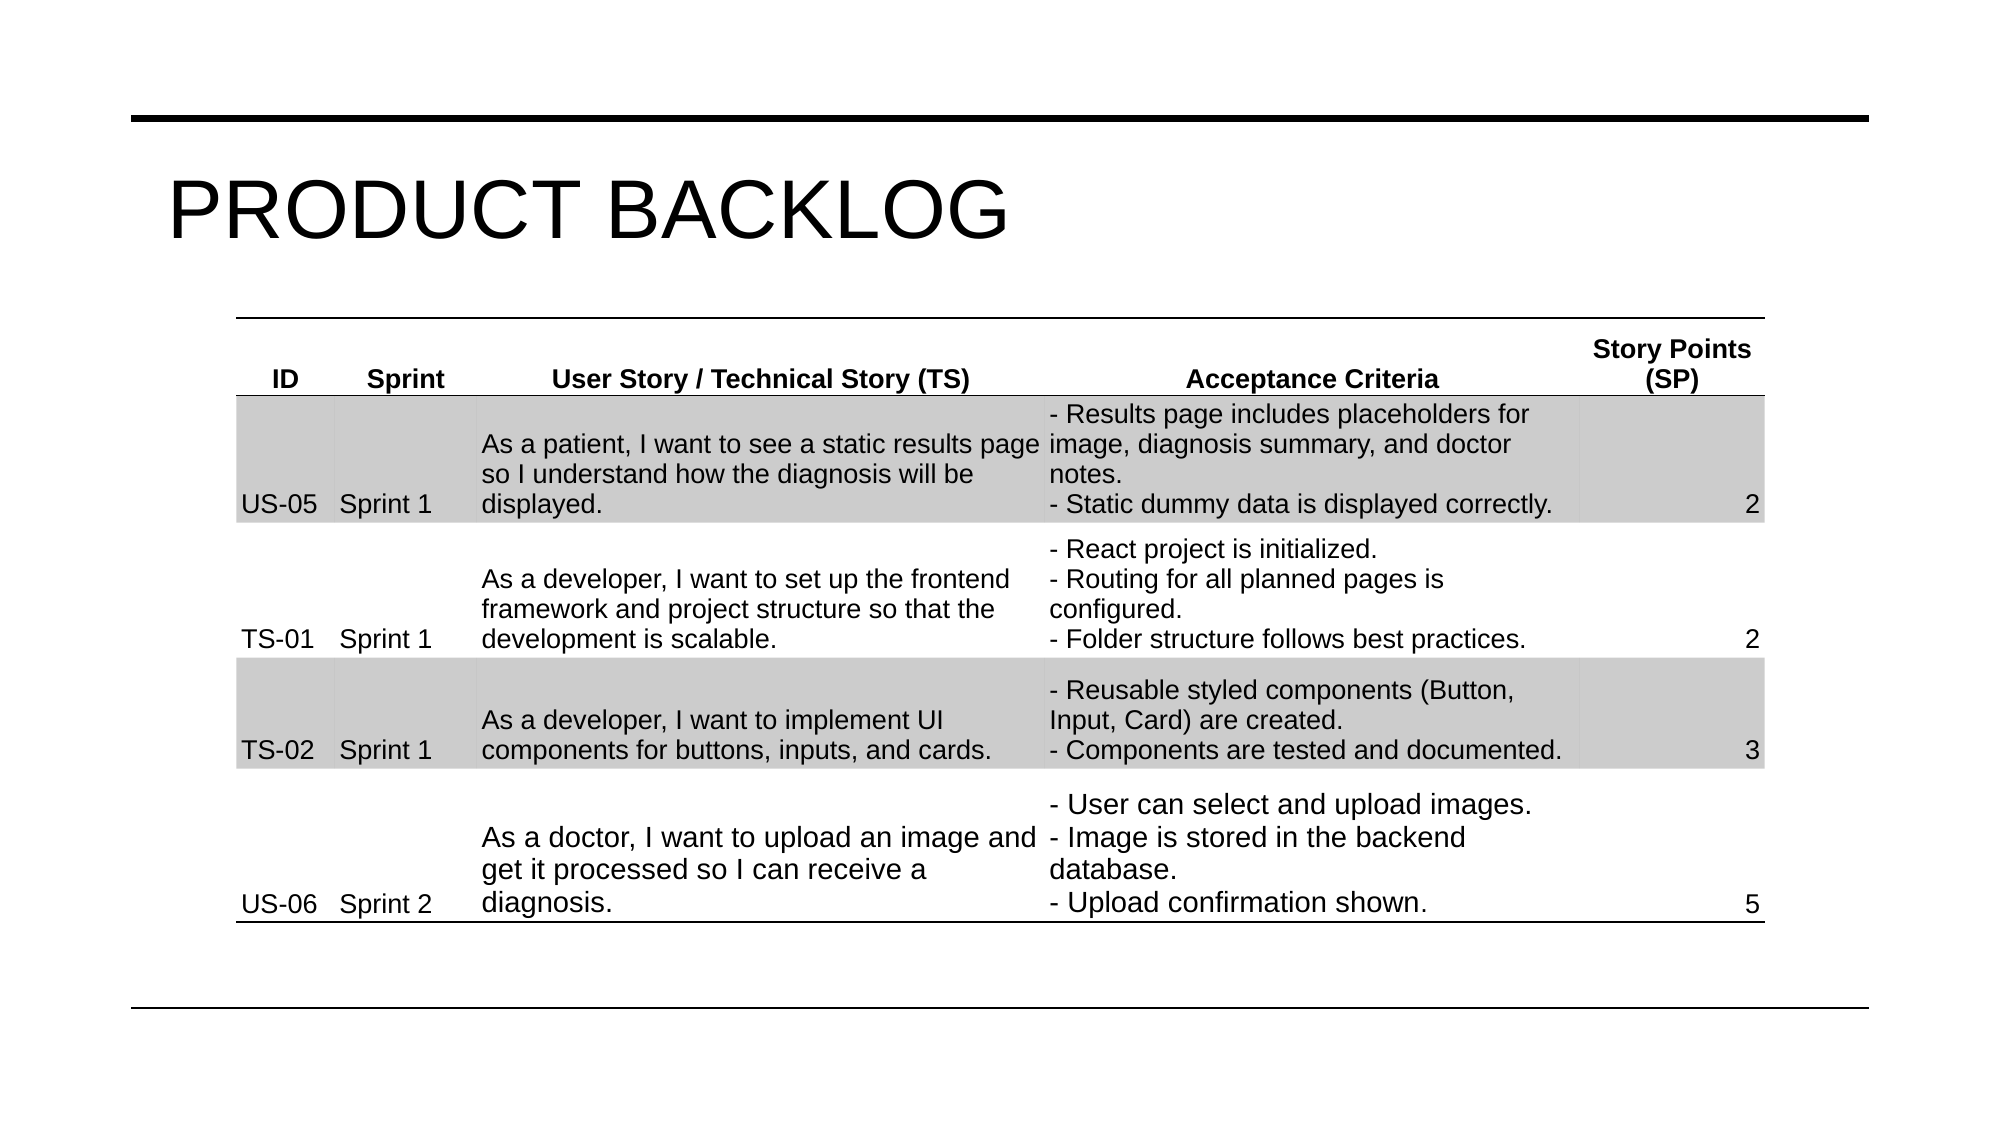

# Product Backlog
| ID | Sprint | User Story / Technical Story (TS) | Acceptance Criteria | Story Points (SP) |
| --- | --- | --- | --- | --- |
| US-05 | Sprint 1 | As a patient, I want to see a static results page so I understand how the diagnosis will be displayed. | - Results page includes placeholders for image, diagnosis summary, and doctor notes. - Static dummy data is displayed correctly. | 2 |
| TS-01 | Sprint 1 | As a developer, I want to set up the frontend framework and project structure so that the development is scalable. | - React project is initialized. - Routing for all planned pages is configured. - Folder structure follows best practices. | 2 |
| TS-02 | Sprint 1 | As a developer, I want to implement UI components for buttons, inputs, and cards. | - Reusable styled components (Button, Input, Card) are created. - Components are tested and documented. | 3 |
| US-06 | Sprint 2 | As a doctor, I want to upload an image and get it processed so I can receive a diagnosis. | - User can select and upload images. - Image is stored in the backend database. - Upload confirmation shown. | 5 |